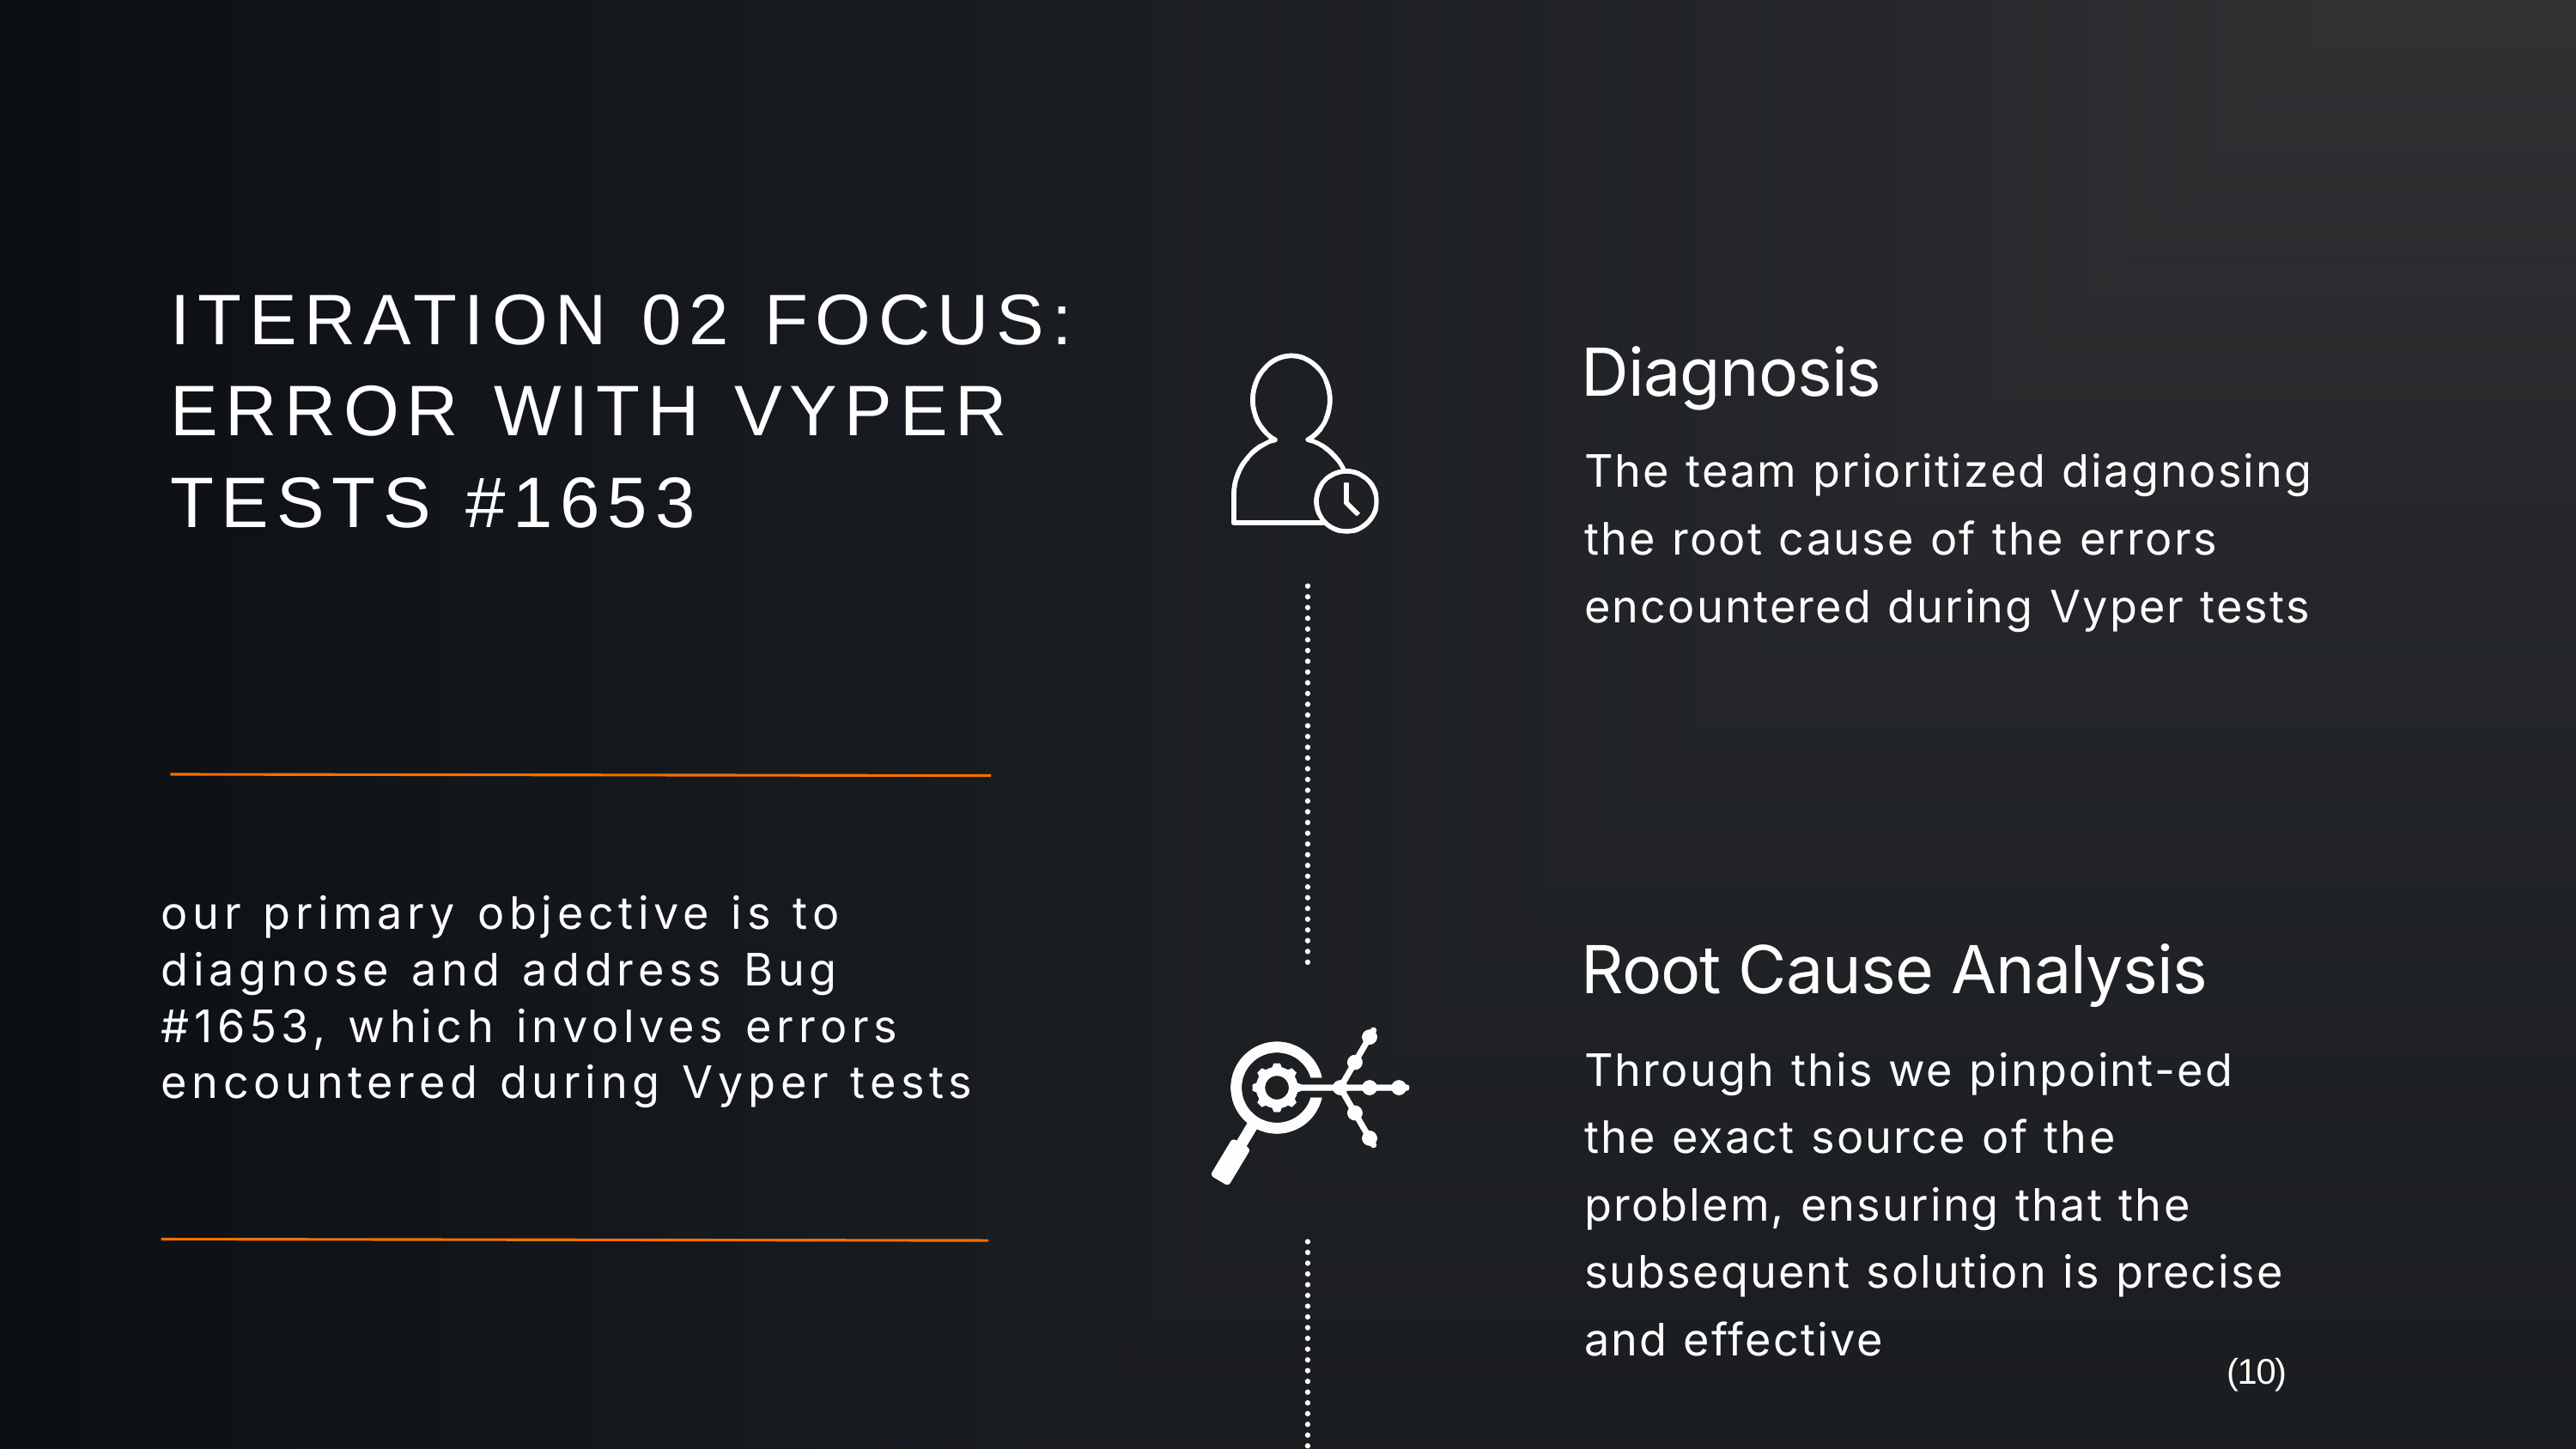

ITERATION 02 FOCUS:
ERROR WITH VYPER TESTS #1653
Diagnosis

The team prioritized diagnosing the root cause of the errors encountered during Vyper tests

our primary objective is to diagnose and address Bug #1653, which involves errors encountered during Vyper tests
Root Cause Analysis

Through this we pinpoint-ed the exact source of the problem, ensuring that the subsequent solution is precise and effective

(10)